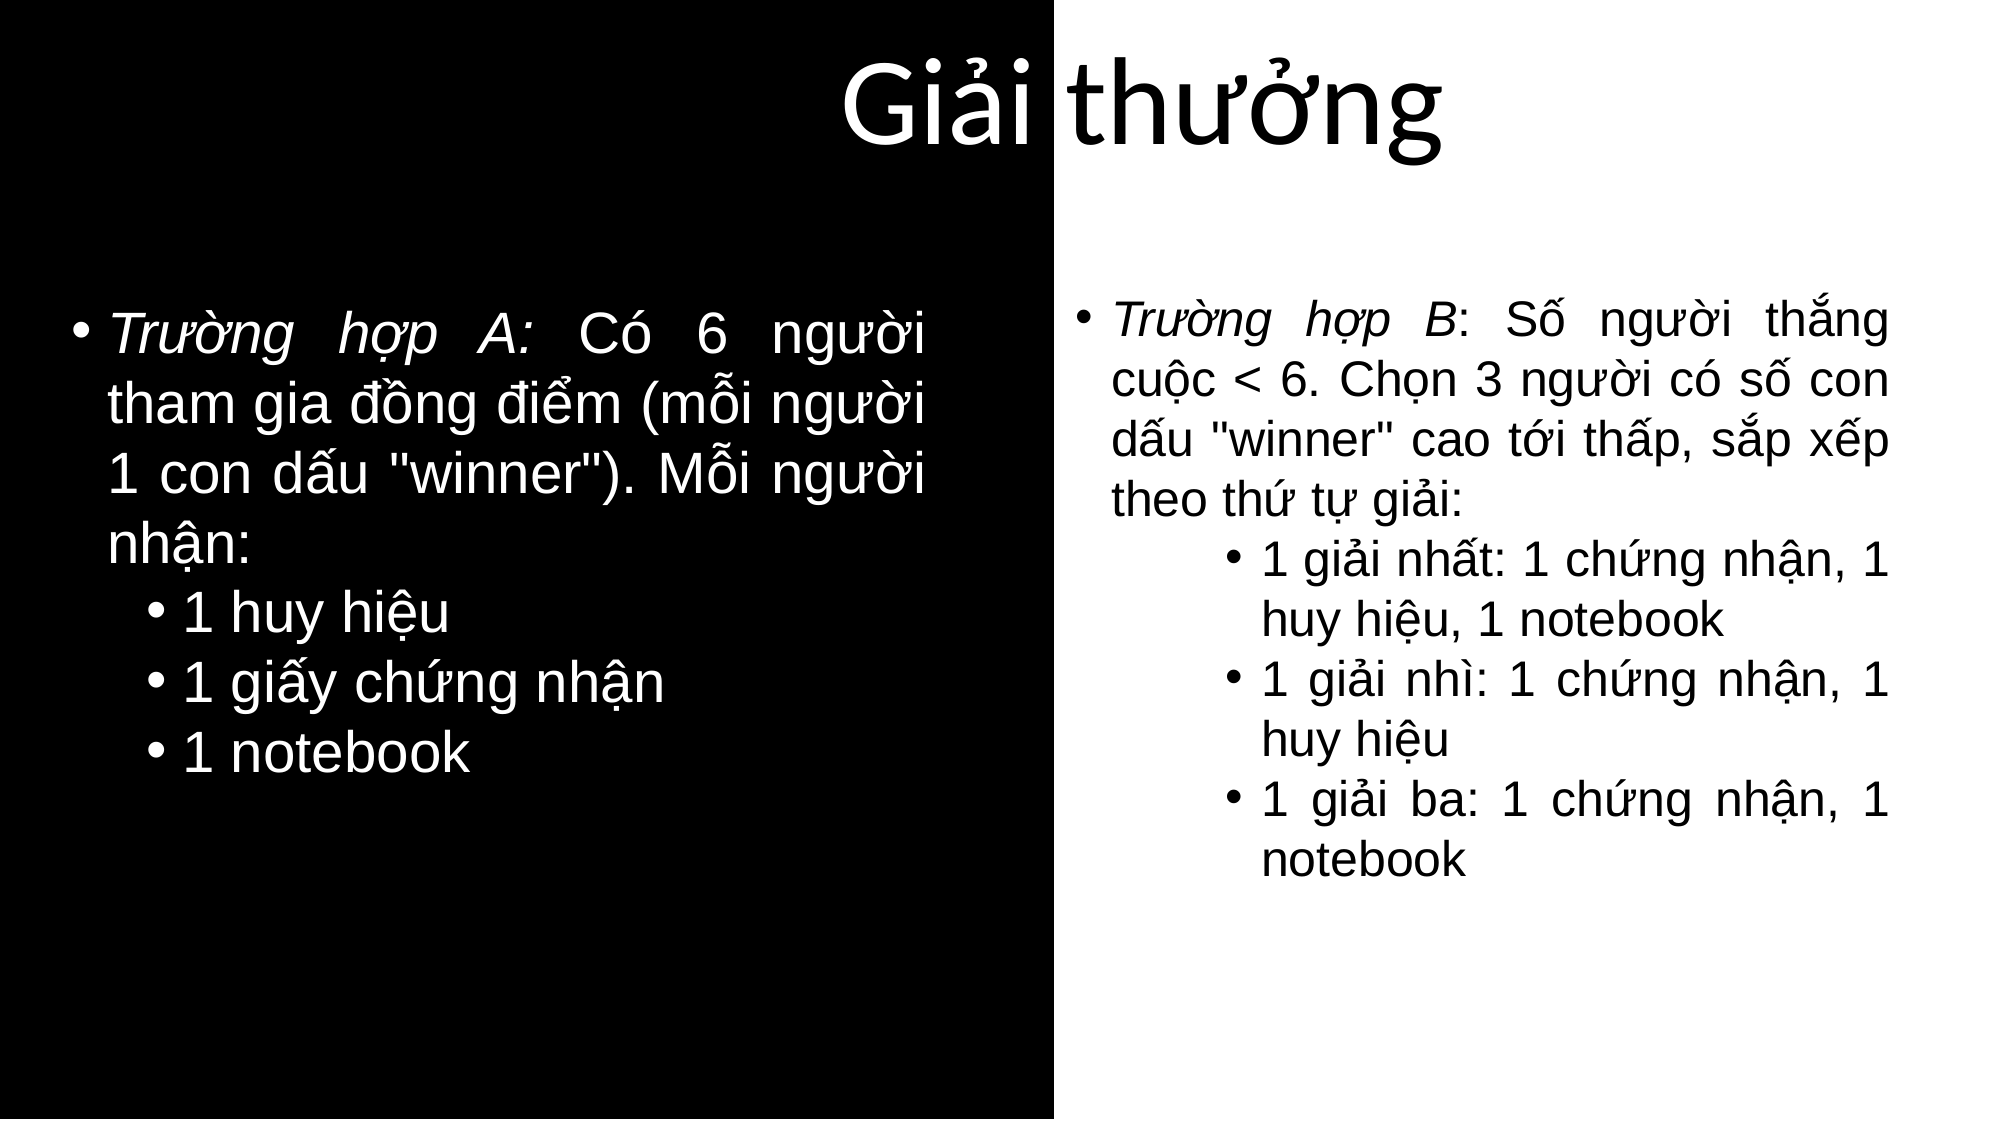

# Giải thưởng
Trường hợp B: Số người thắng cuộc < 6. Chọn 3 người có số con dấu "winner" cao tới thấp, sắp xếp theo thứ tự giải:
1 giải nhất: 1 chứng nhận, 1 huy hiệu, 1 notebook
1 giải nhì: 1 chứng nhận, 1 huy hiệu
1 giải ba: 1 chứng nhận, 1 notebook

Trường hợp A: Có 6 người tham gia đồng điểm (mỗi người 1 con dấu "winner"). Mỗi người nhận:
1 huy hiệu
1 giấy chứng nhận
1 notebook